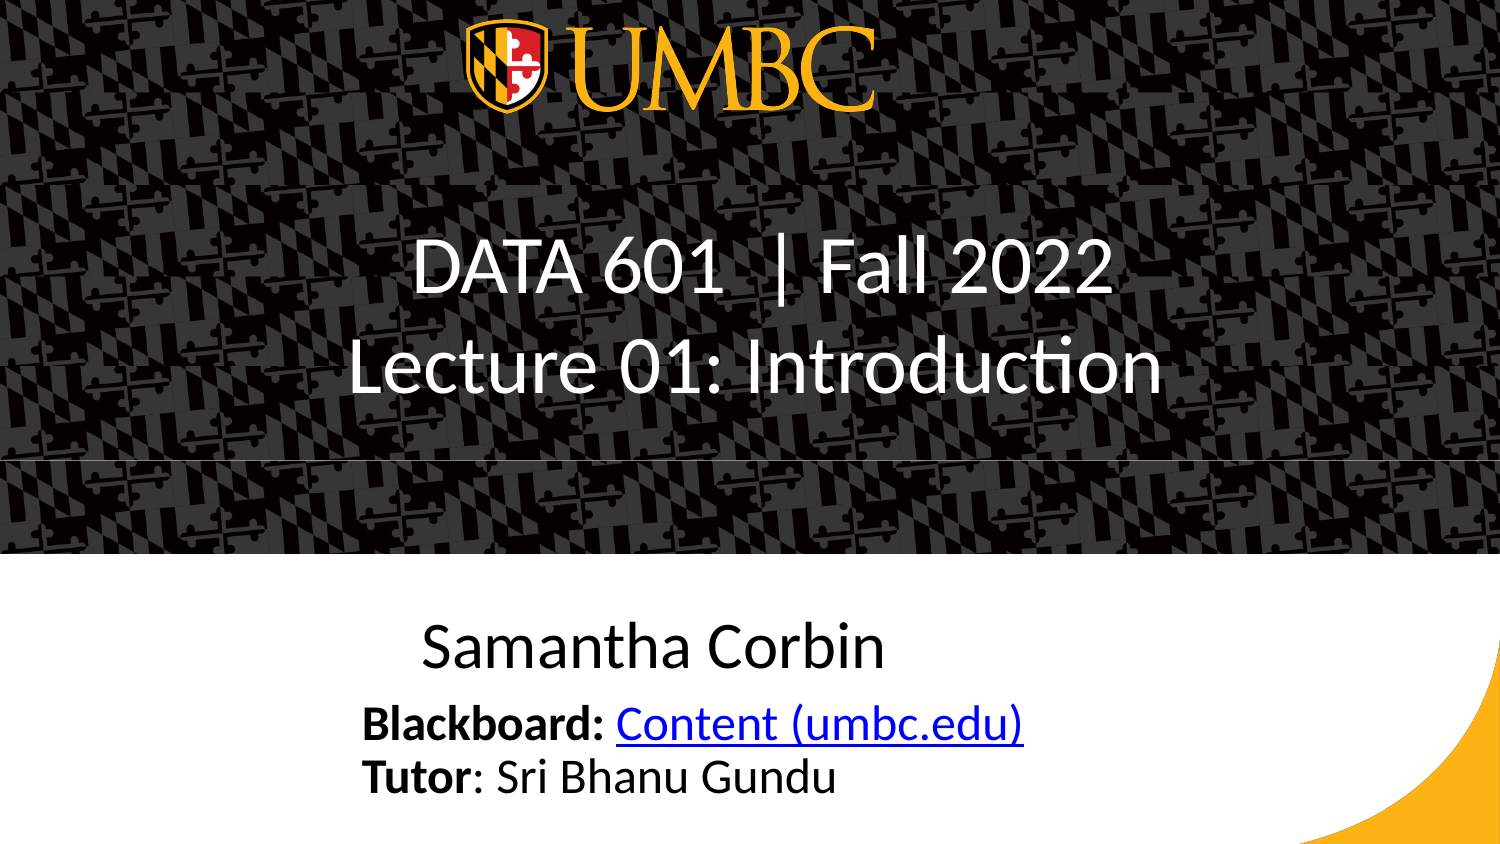

DATA 601  | Fall 2022
Lecture
01:
Introduction
Samantha Corbin

Blackboard: Content (umbc.edu)
Tutor: Sri Bhanu Gundu